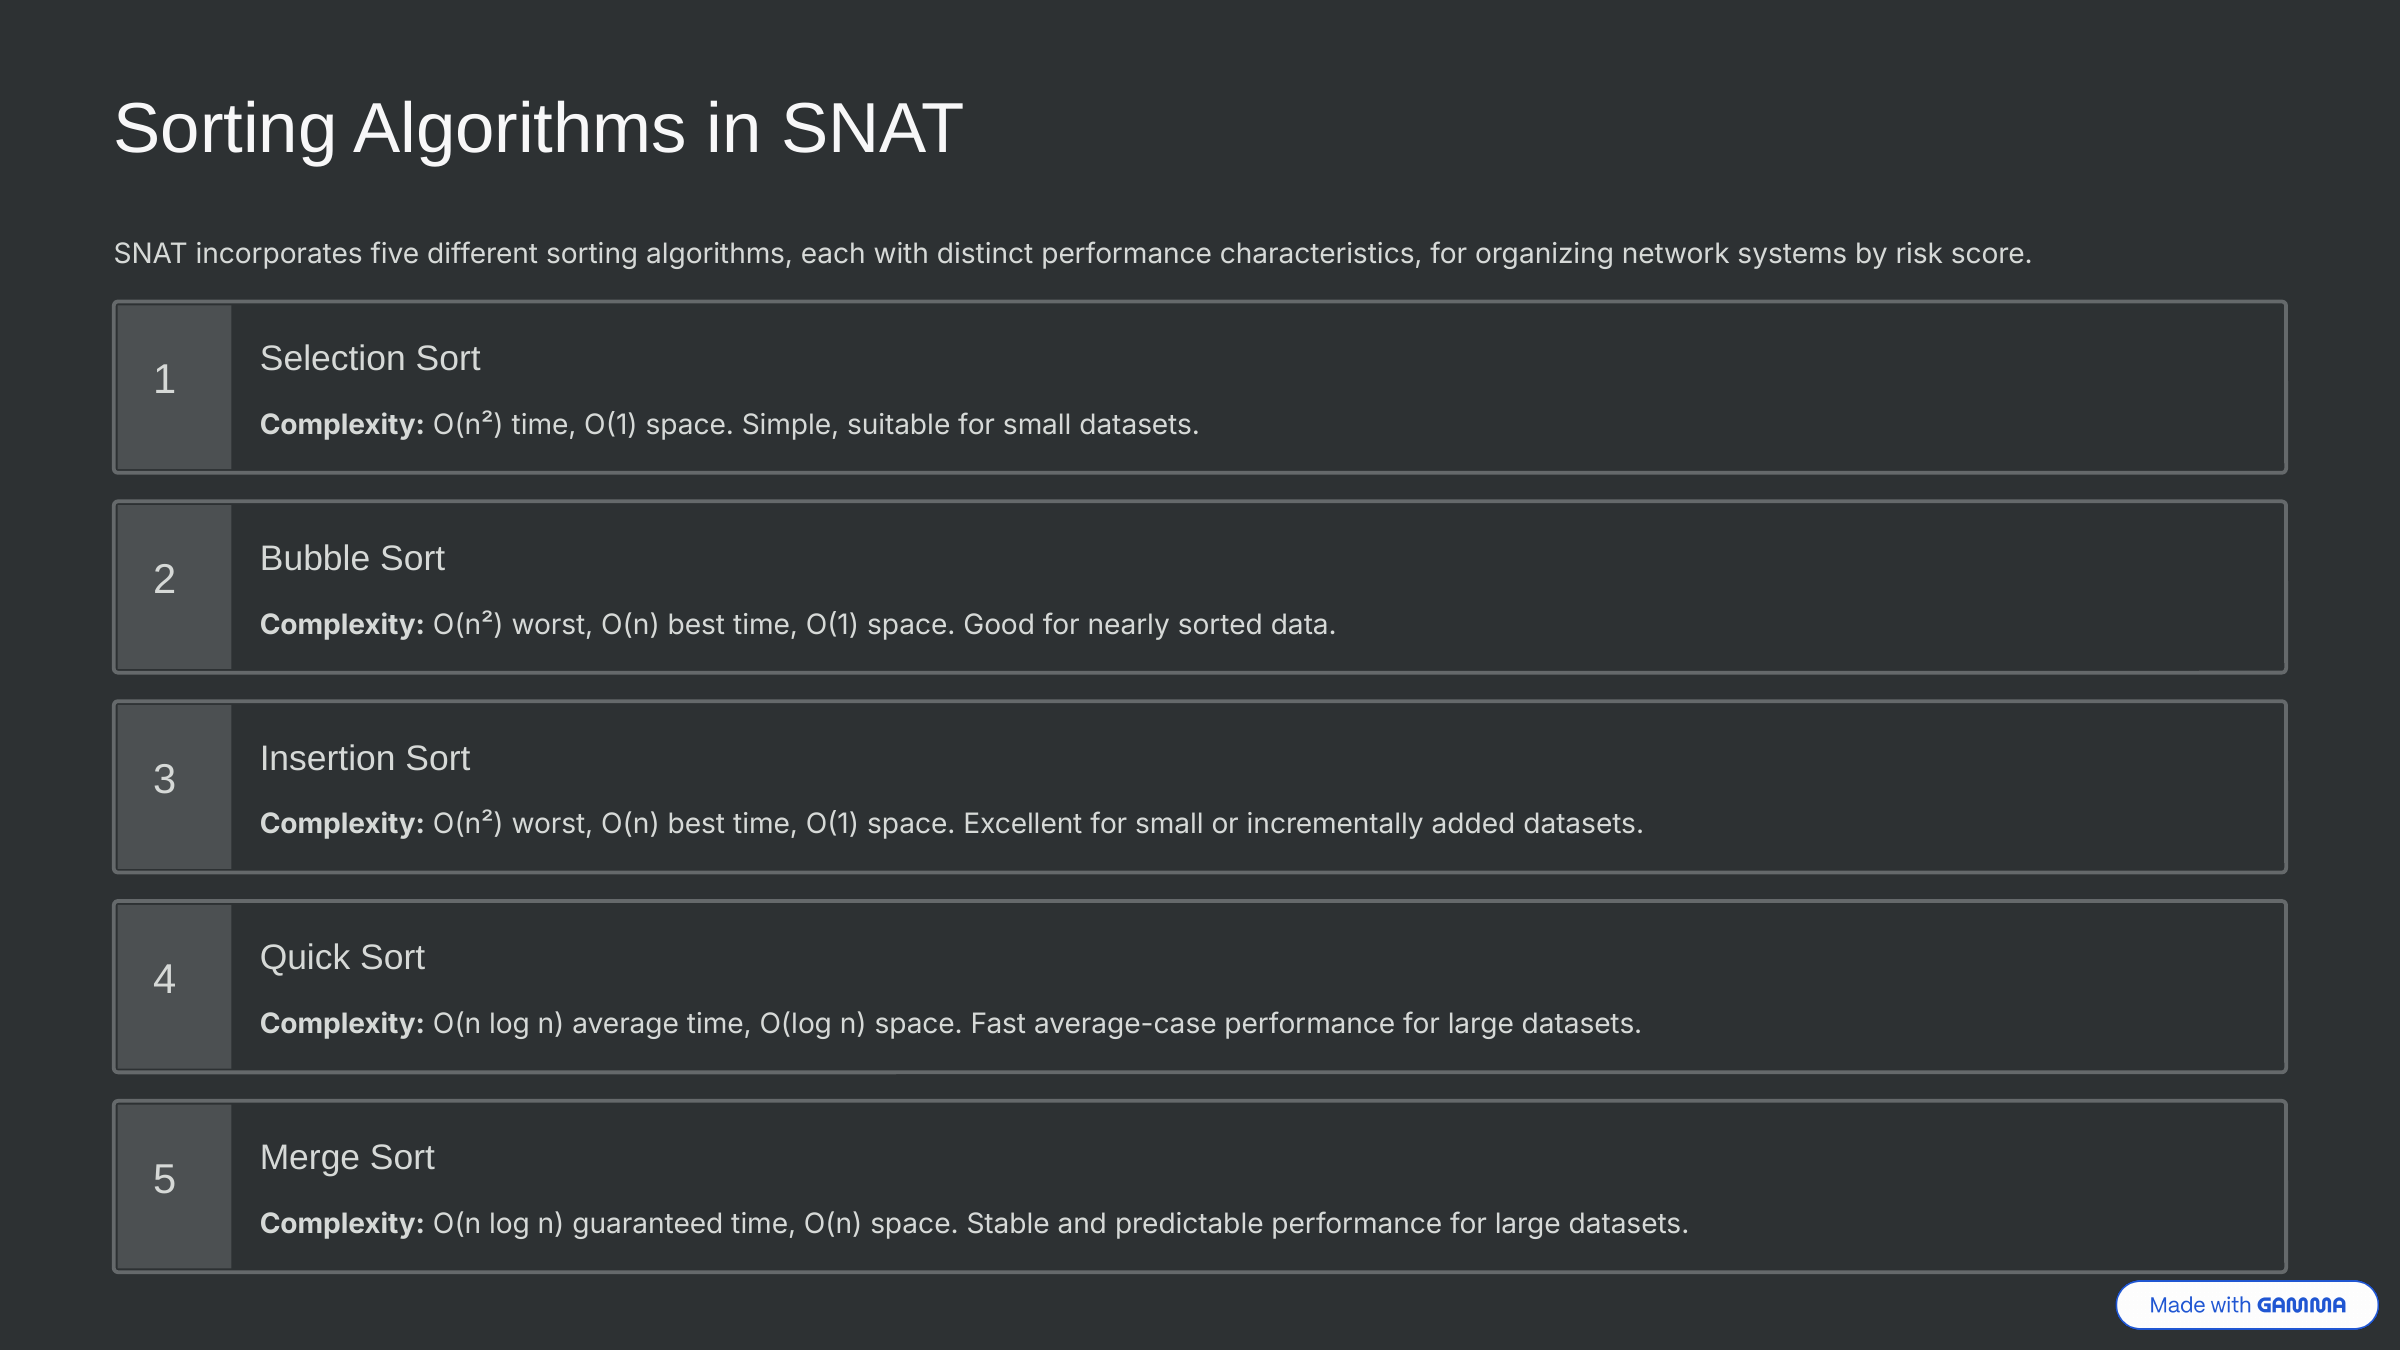

Sorting Algorithms in SNAT
SNAT incorporates five different sorting algorithms, each with distinct performance characteristics, for organizing network systems by risk score.

Selection Sort
1
Complexity: O(n²) time, O(1) space. Simple, suitable for small datasets.

Bubble Sort
2
Complexity: O(n²) worst, O(n) best time, O(1) space. Good for nearly sorted data.

Insertion Sort
3
Complexity: O(n²) worst, O(n) best time, O(1) space. Excellent for small or incrementally added datasets.

Quick Sort
4
Complexity: O(n log n) average time, O(log n) space. Fast average-case performance for large datasets.

Merge Sort
5
Complexity: O(n log n) guaranteed time, O(n) space. Stable and predictable performance for large datasets.